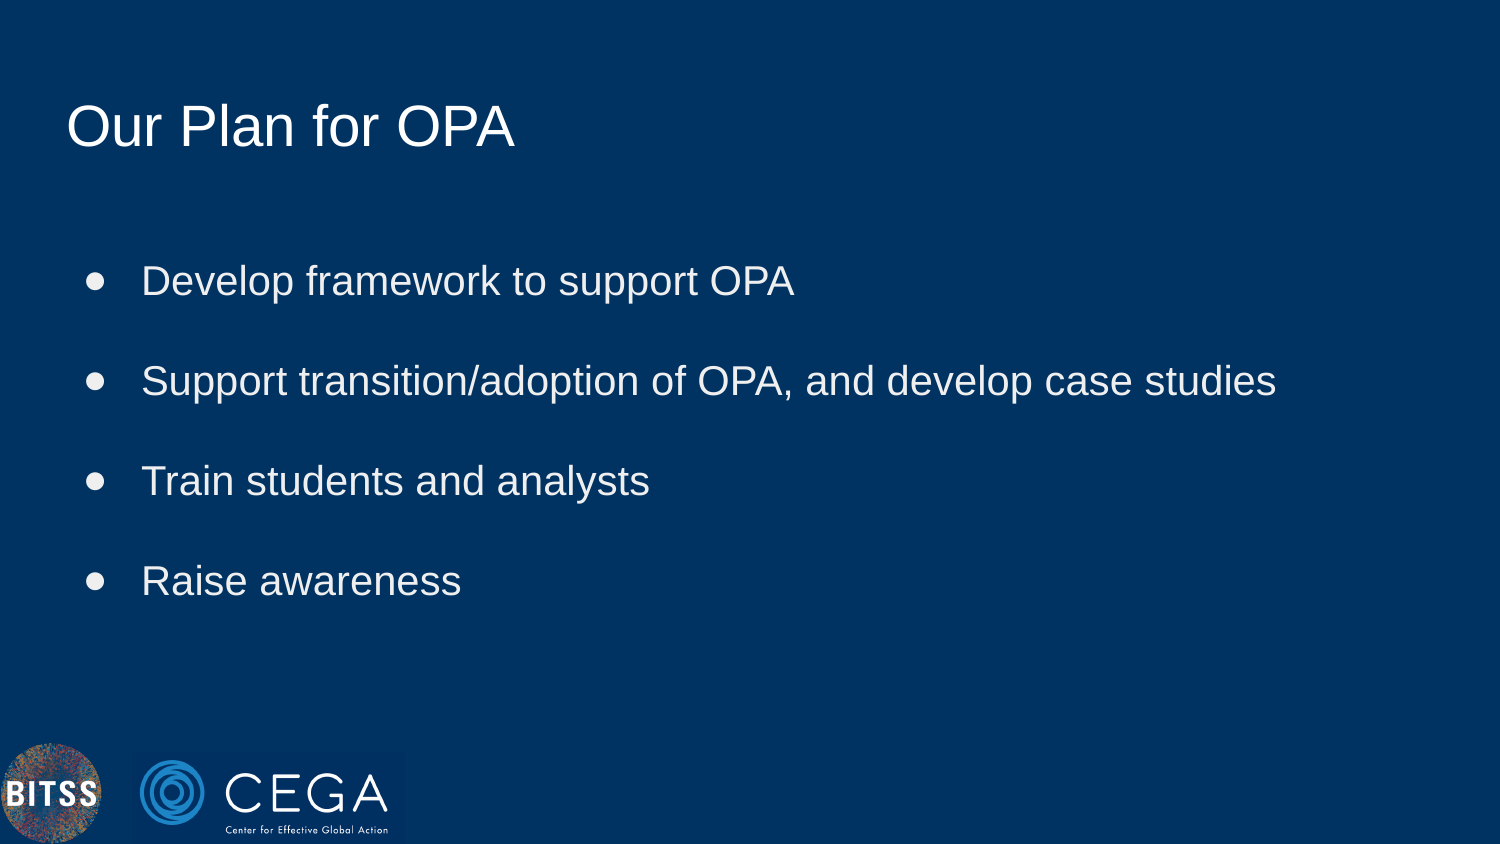

# Our Plan for OPA
Develop framework to support OPA
Support transition/adoption of OPA, and develop case studies
Train students and analysts
Raise awareness